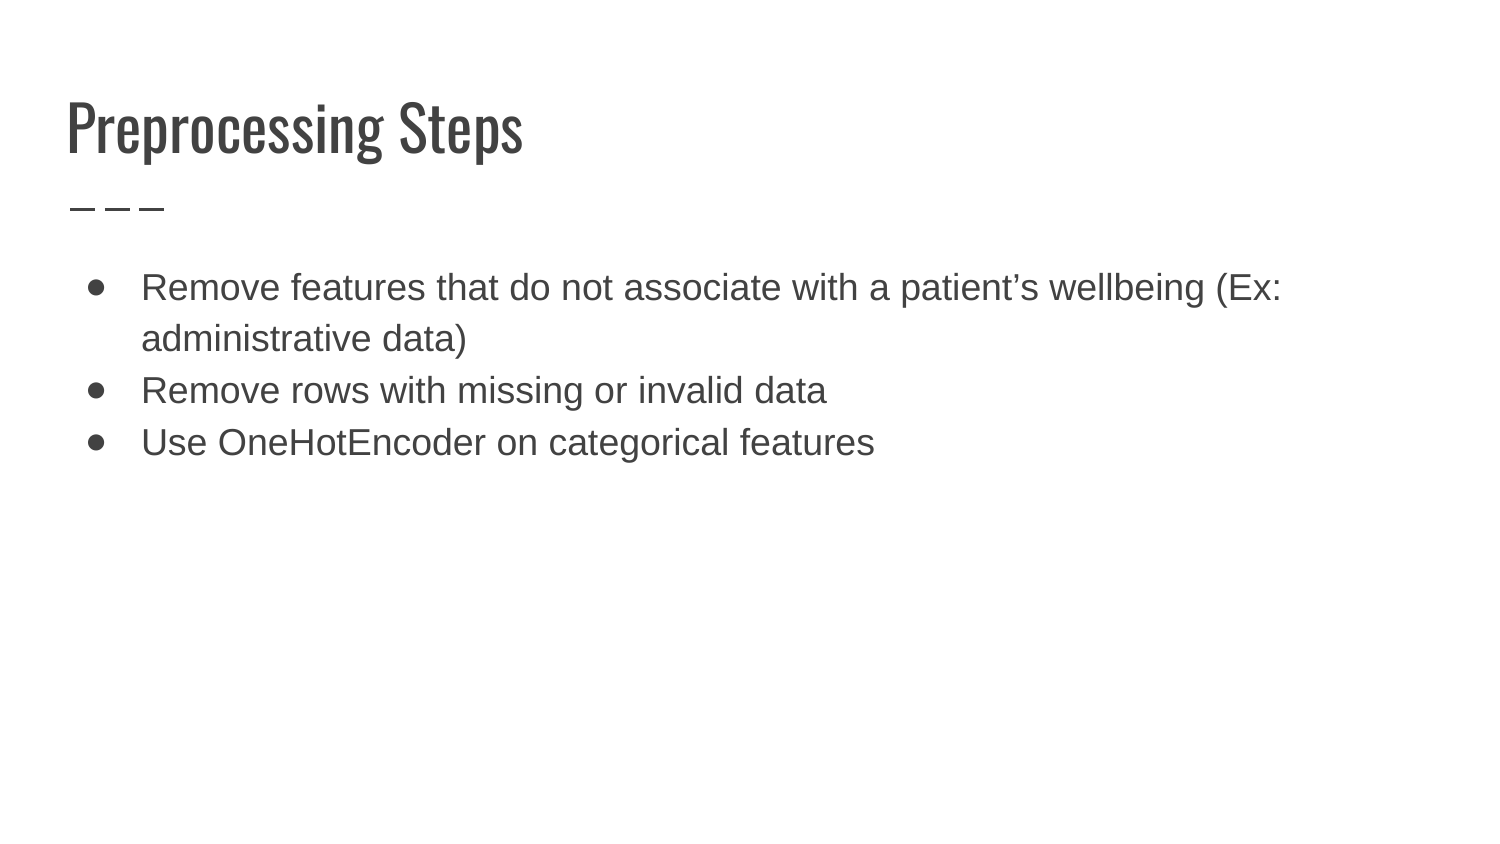

# Preprocessing Steps
Remove features that do not associate with a patient’s wellbeing (Ex: administrative data)
Remove rows with missing or invalid data
Use OneHotEncoder on categorical features